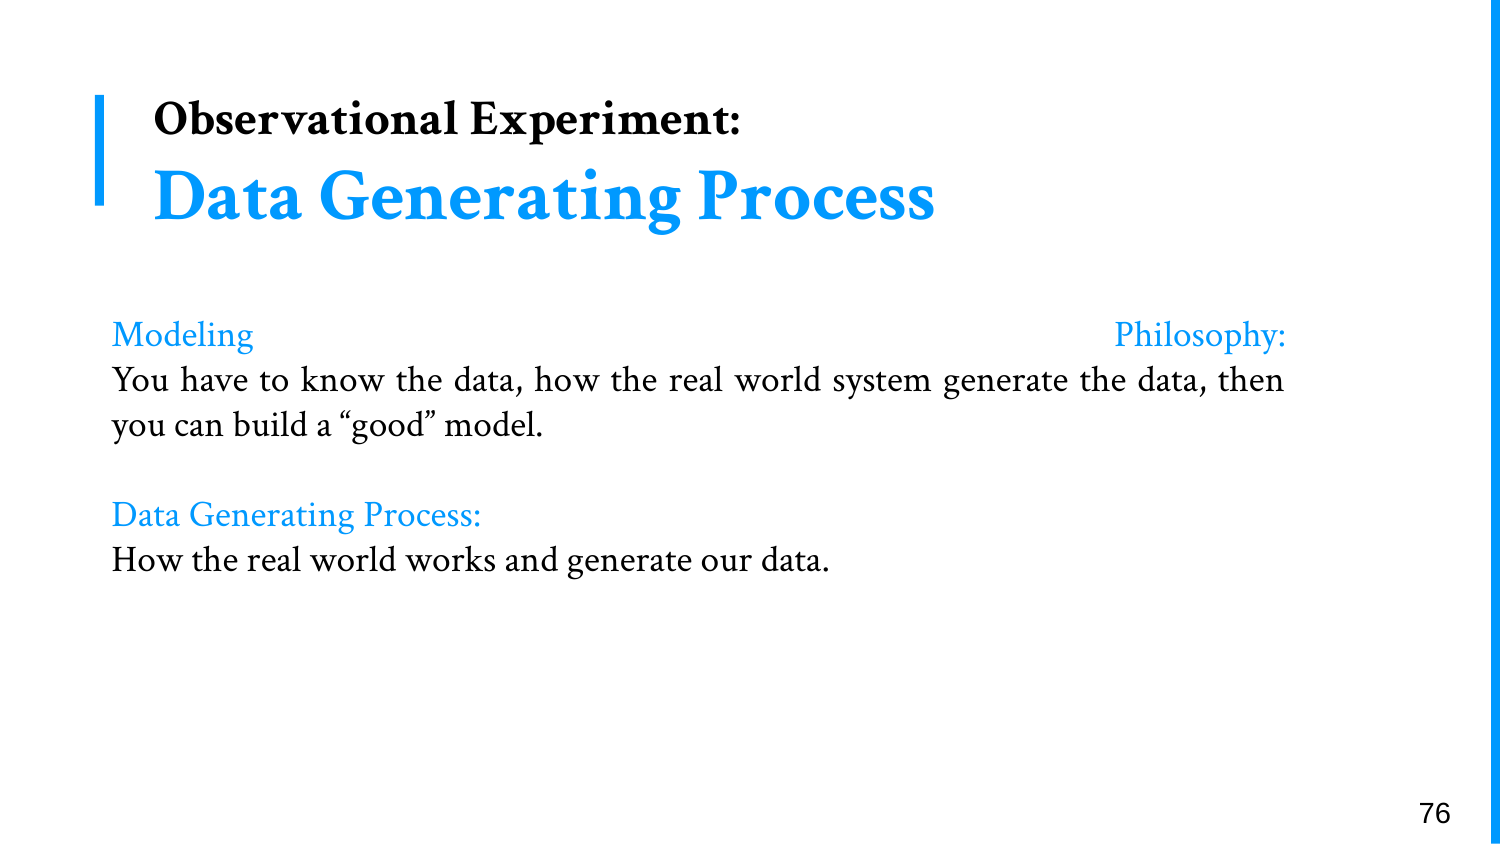

# Observational Experiment:
Data Generating Process

Modeling Philosophy:
You have to know the data, how the real world system generate the data, then you can build a “good” model.

Data Generating Process:
How the real world works and generate our data.

76